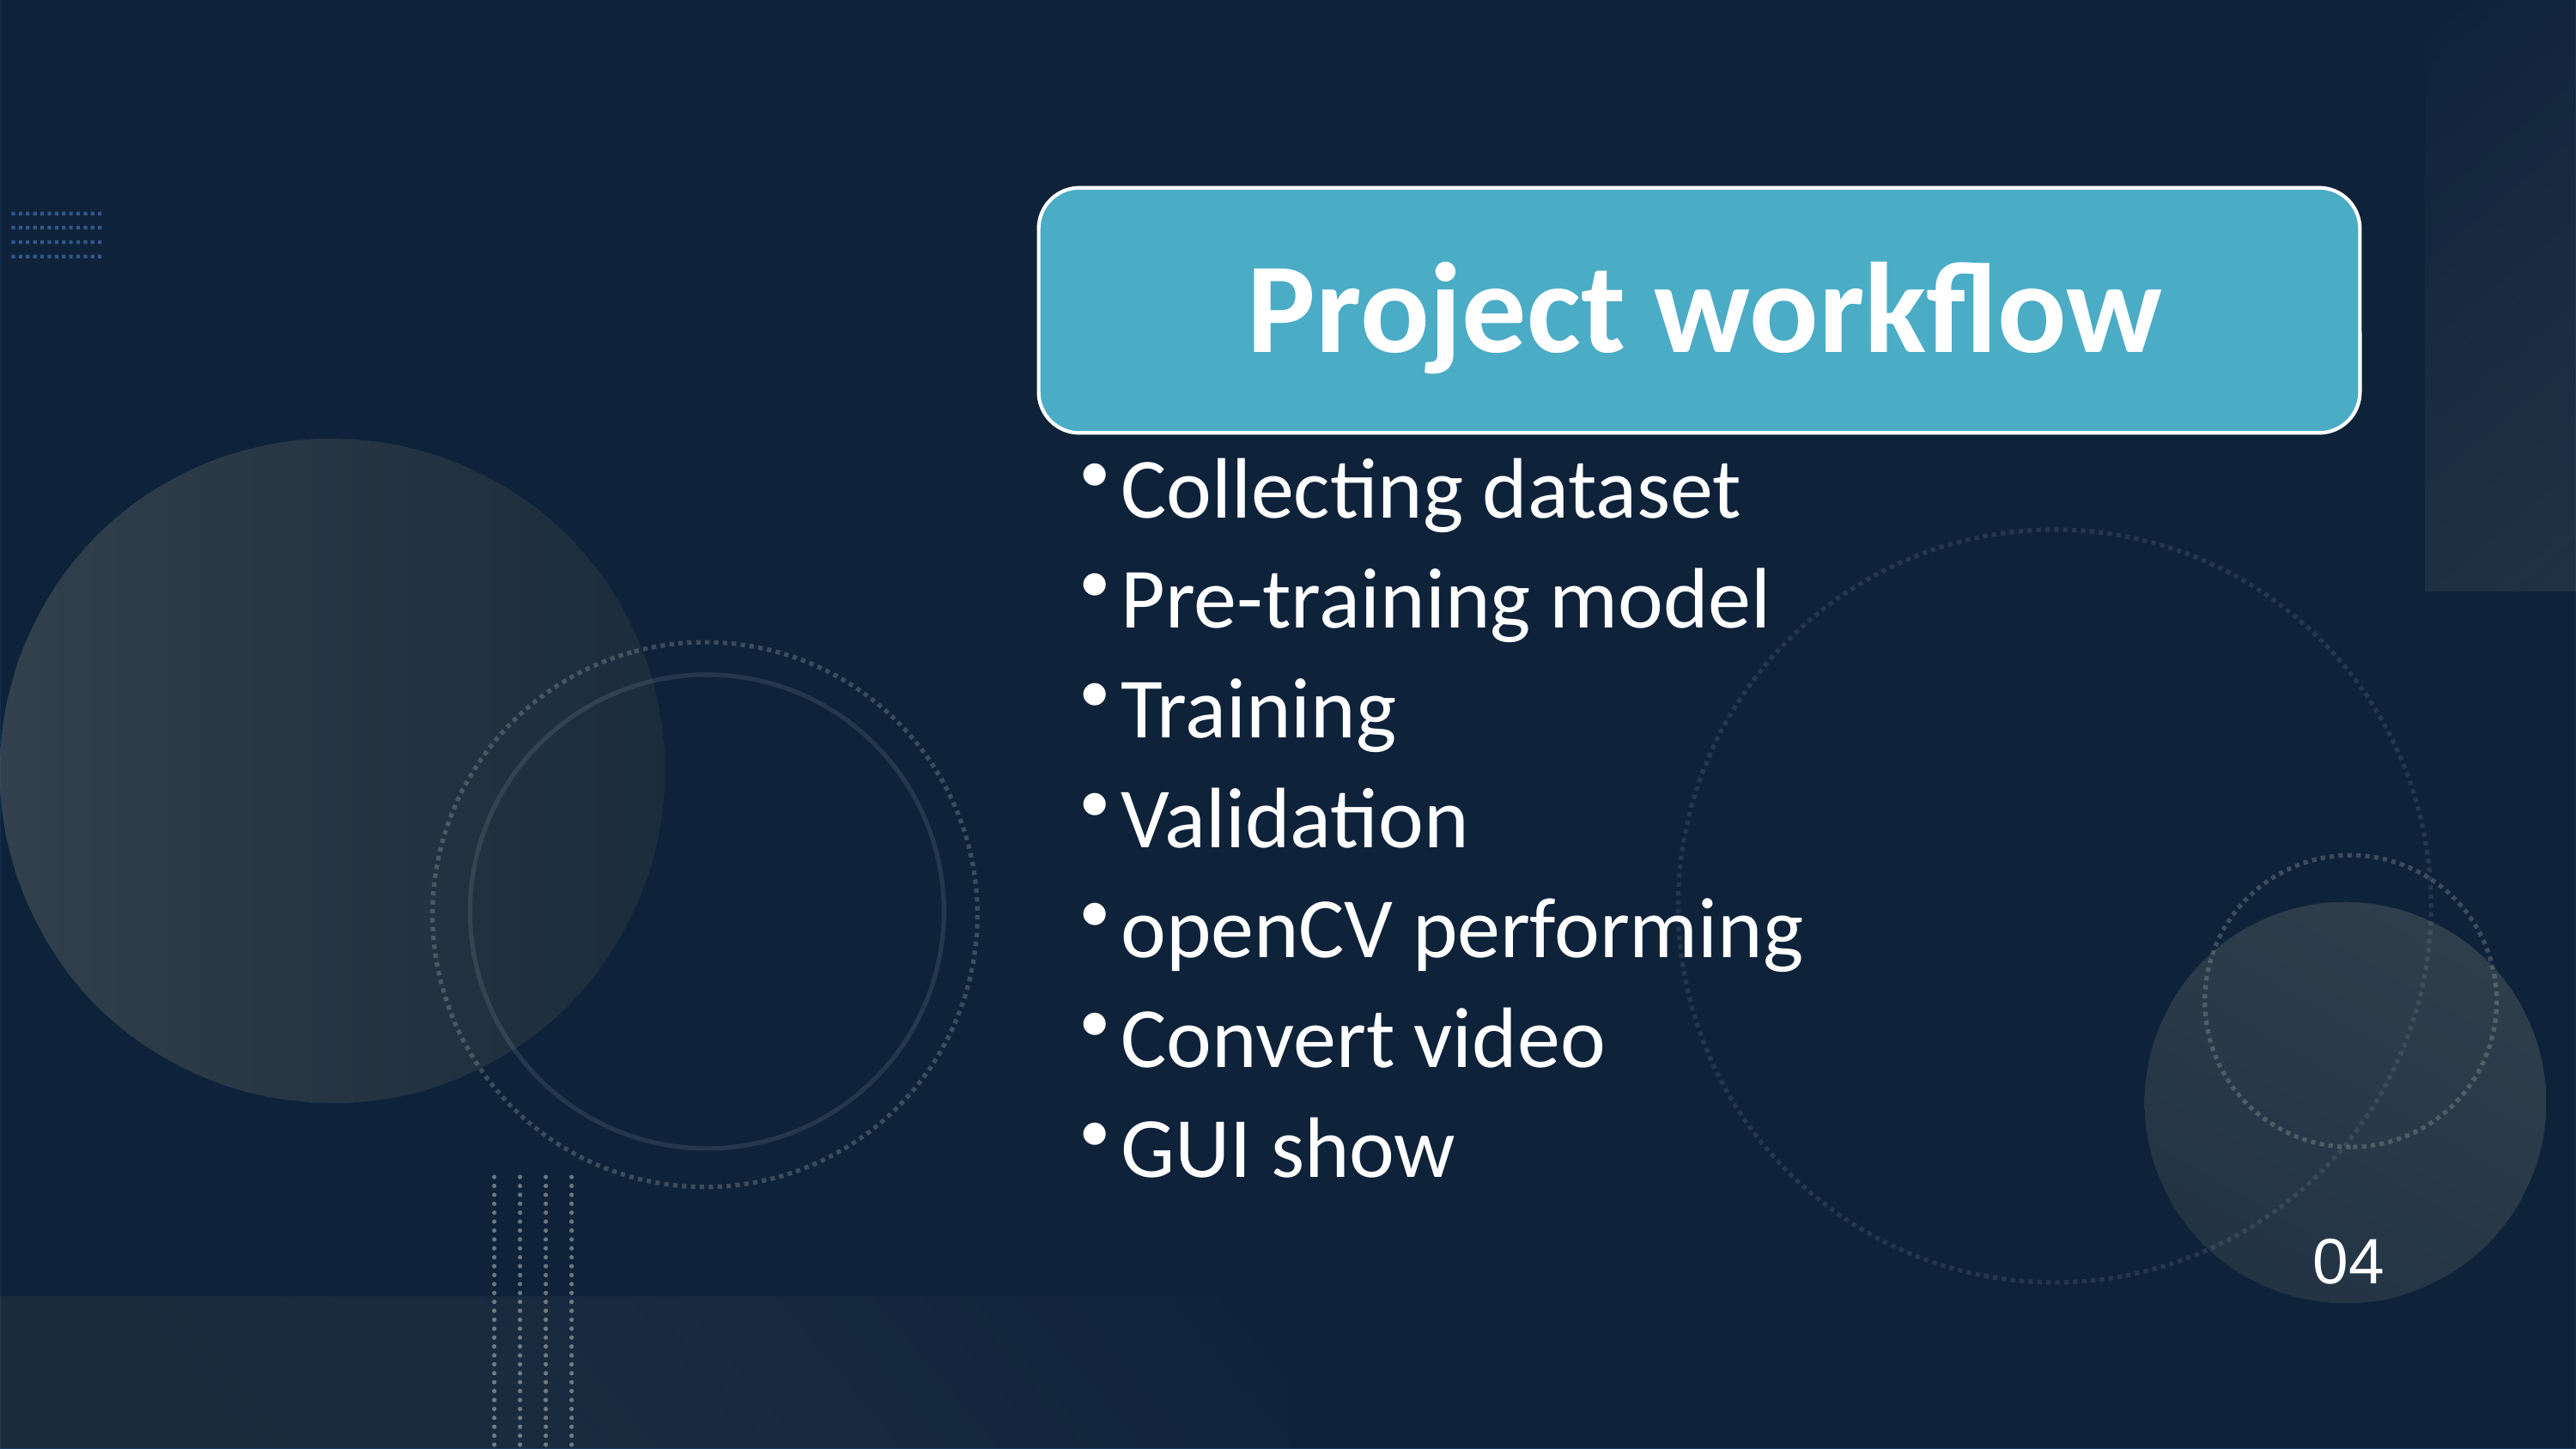

Project workflow
Collecting dataset
Pre-training model
Training
Validation
openCV performing
Convert video
GUI show

04